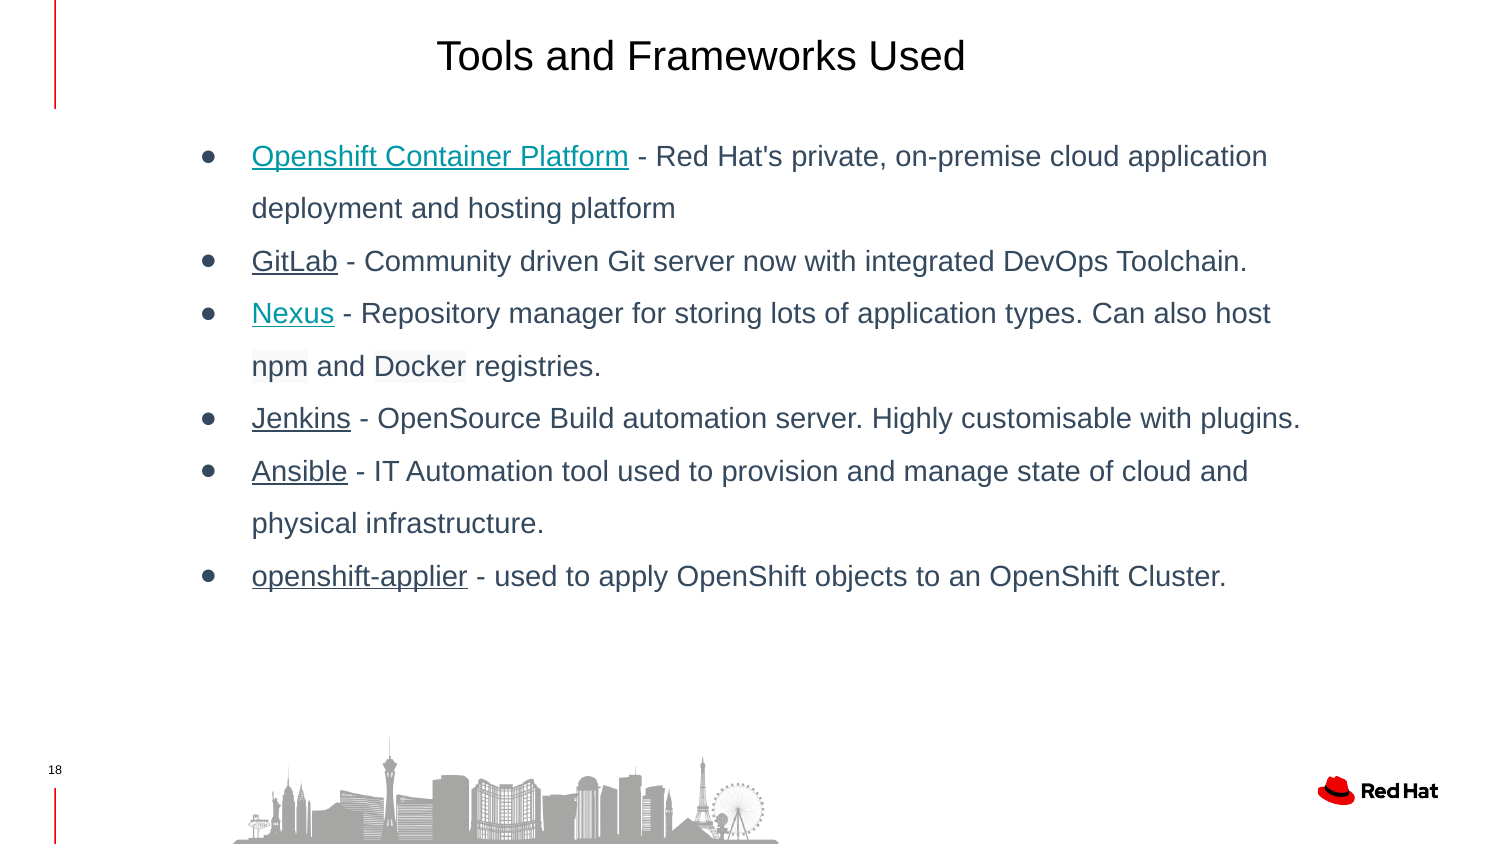

# Tools and Frameworks Used
Openshift Container Platform - Red Hat's private, on-premise cloud application deployment and hosting platform
GitLab - Community driven Git server now with integrated DevOps Toolchain.
Nexus - Repository manager for storing lots of application types. Can also host npm and Docker registries.
Jenkins - OpenSource Build automation server. Highly customisable with plugins.
Ansible - IT Automation tool used to provision and manage state of cloud and physical infrastructure.
openshift-applier - used to apply OpenShift objects to an OpenShift Cluster.
18